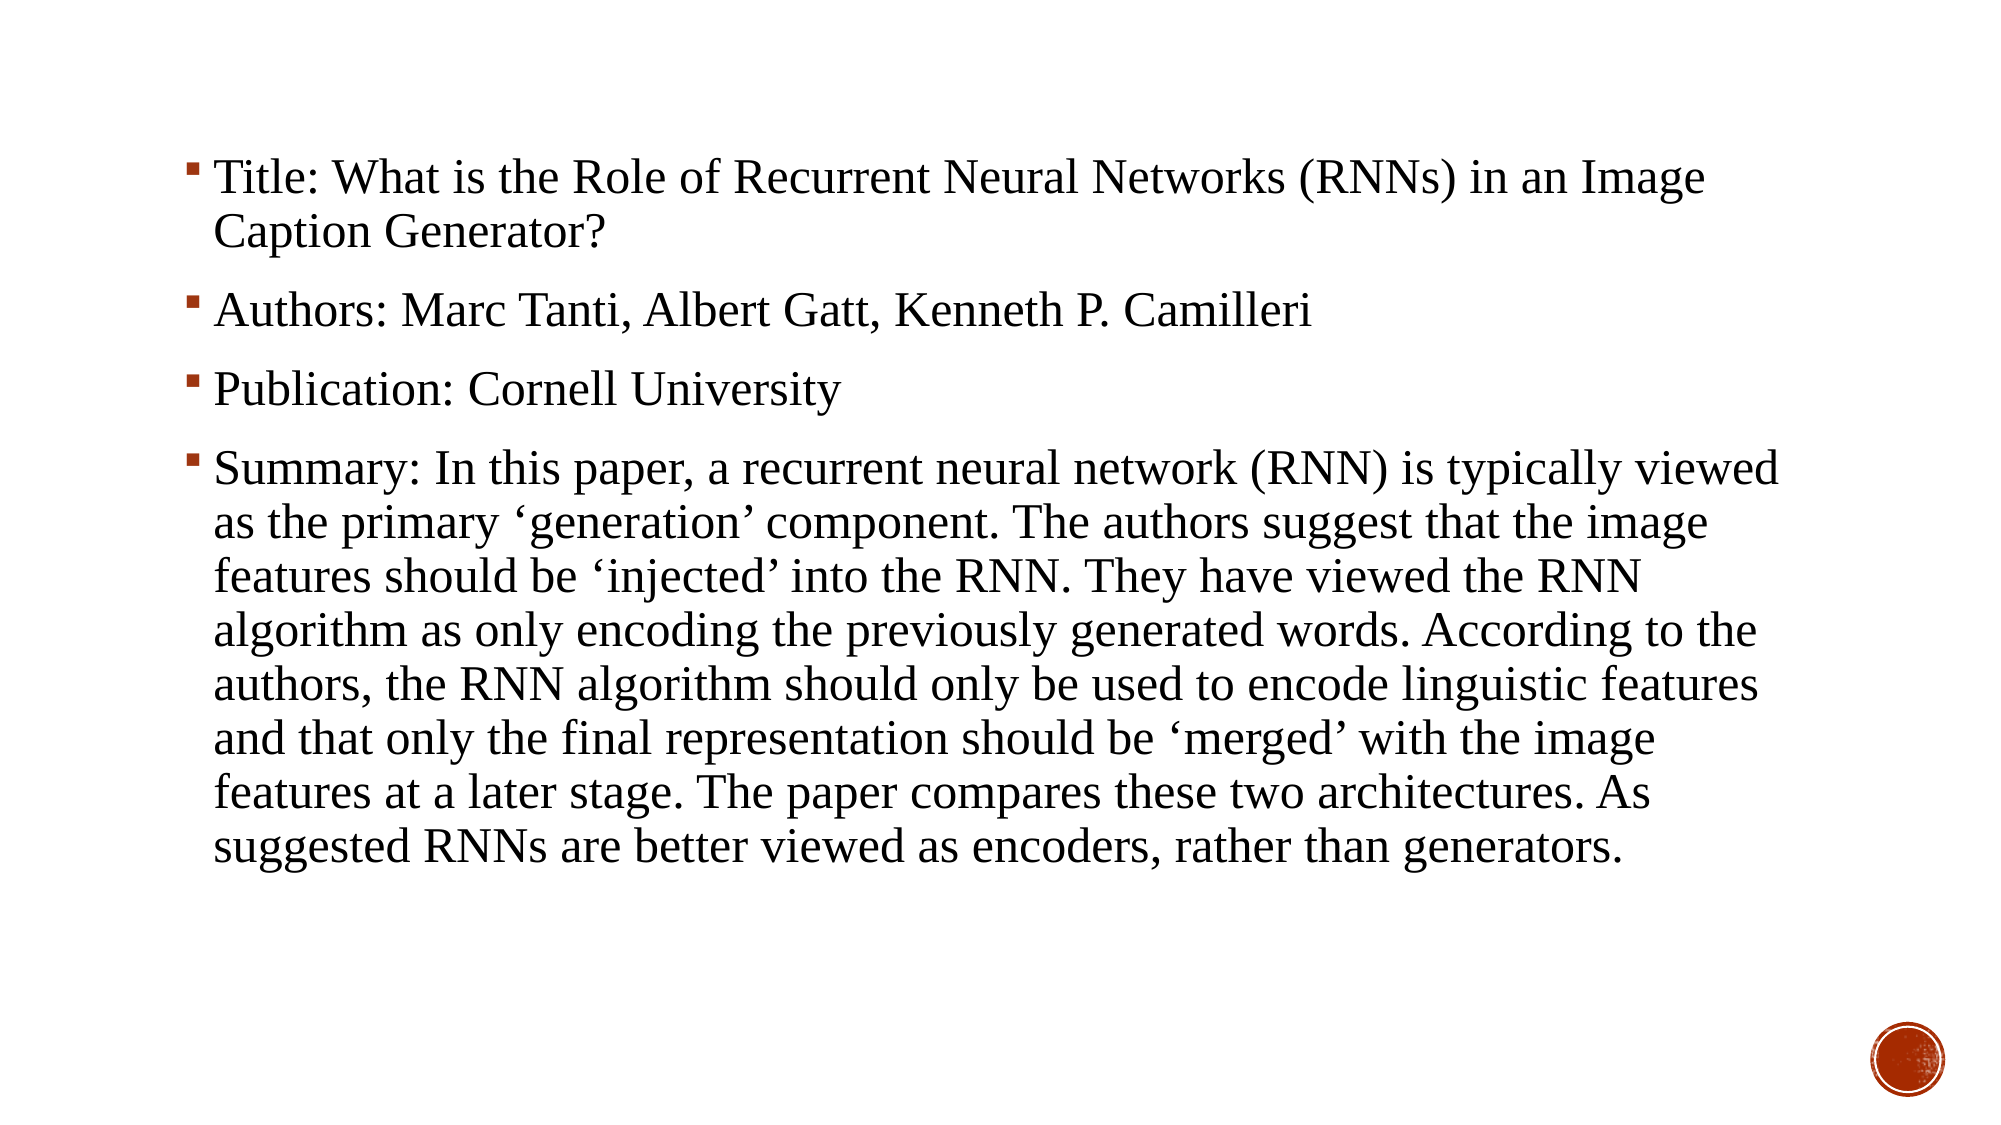

Title: What is the Role of Recurrent Neural Networks (RNNs) in an Image Caption Generator?
Authors: Marc Tanti, Albert Gatt, Kenneth P. Camilleri
Publication: Cornell University
Summary: In this paper, a recurrent neural network (RNN) is typically viewed as the primary ‘generation’ component. The authors suggest that the image features should be ‘injected’ into the RNN. They have viewed the RNN algorithm as only encoding the previously generated words. According to the authors, the RNN algorithm should only be used to encode linguistic features and that only the final representation should be ‘merged’ with the image features at a later stage. The paper compares these two architectures. As suggested RNNs are better viewed as encoders, rather than generators.